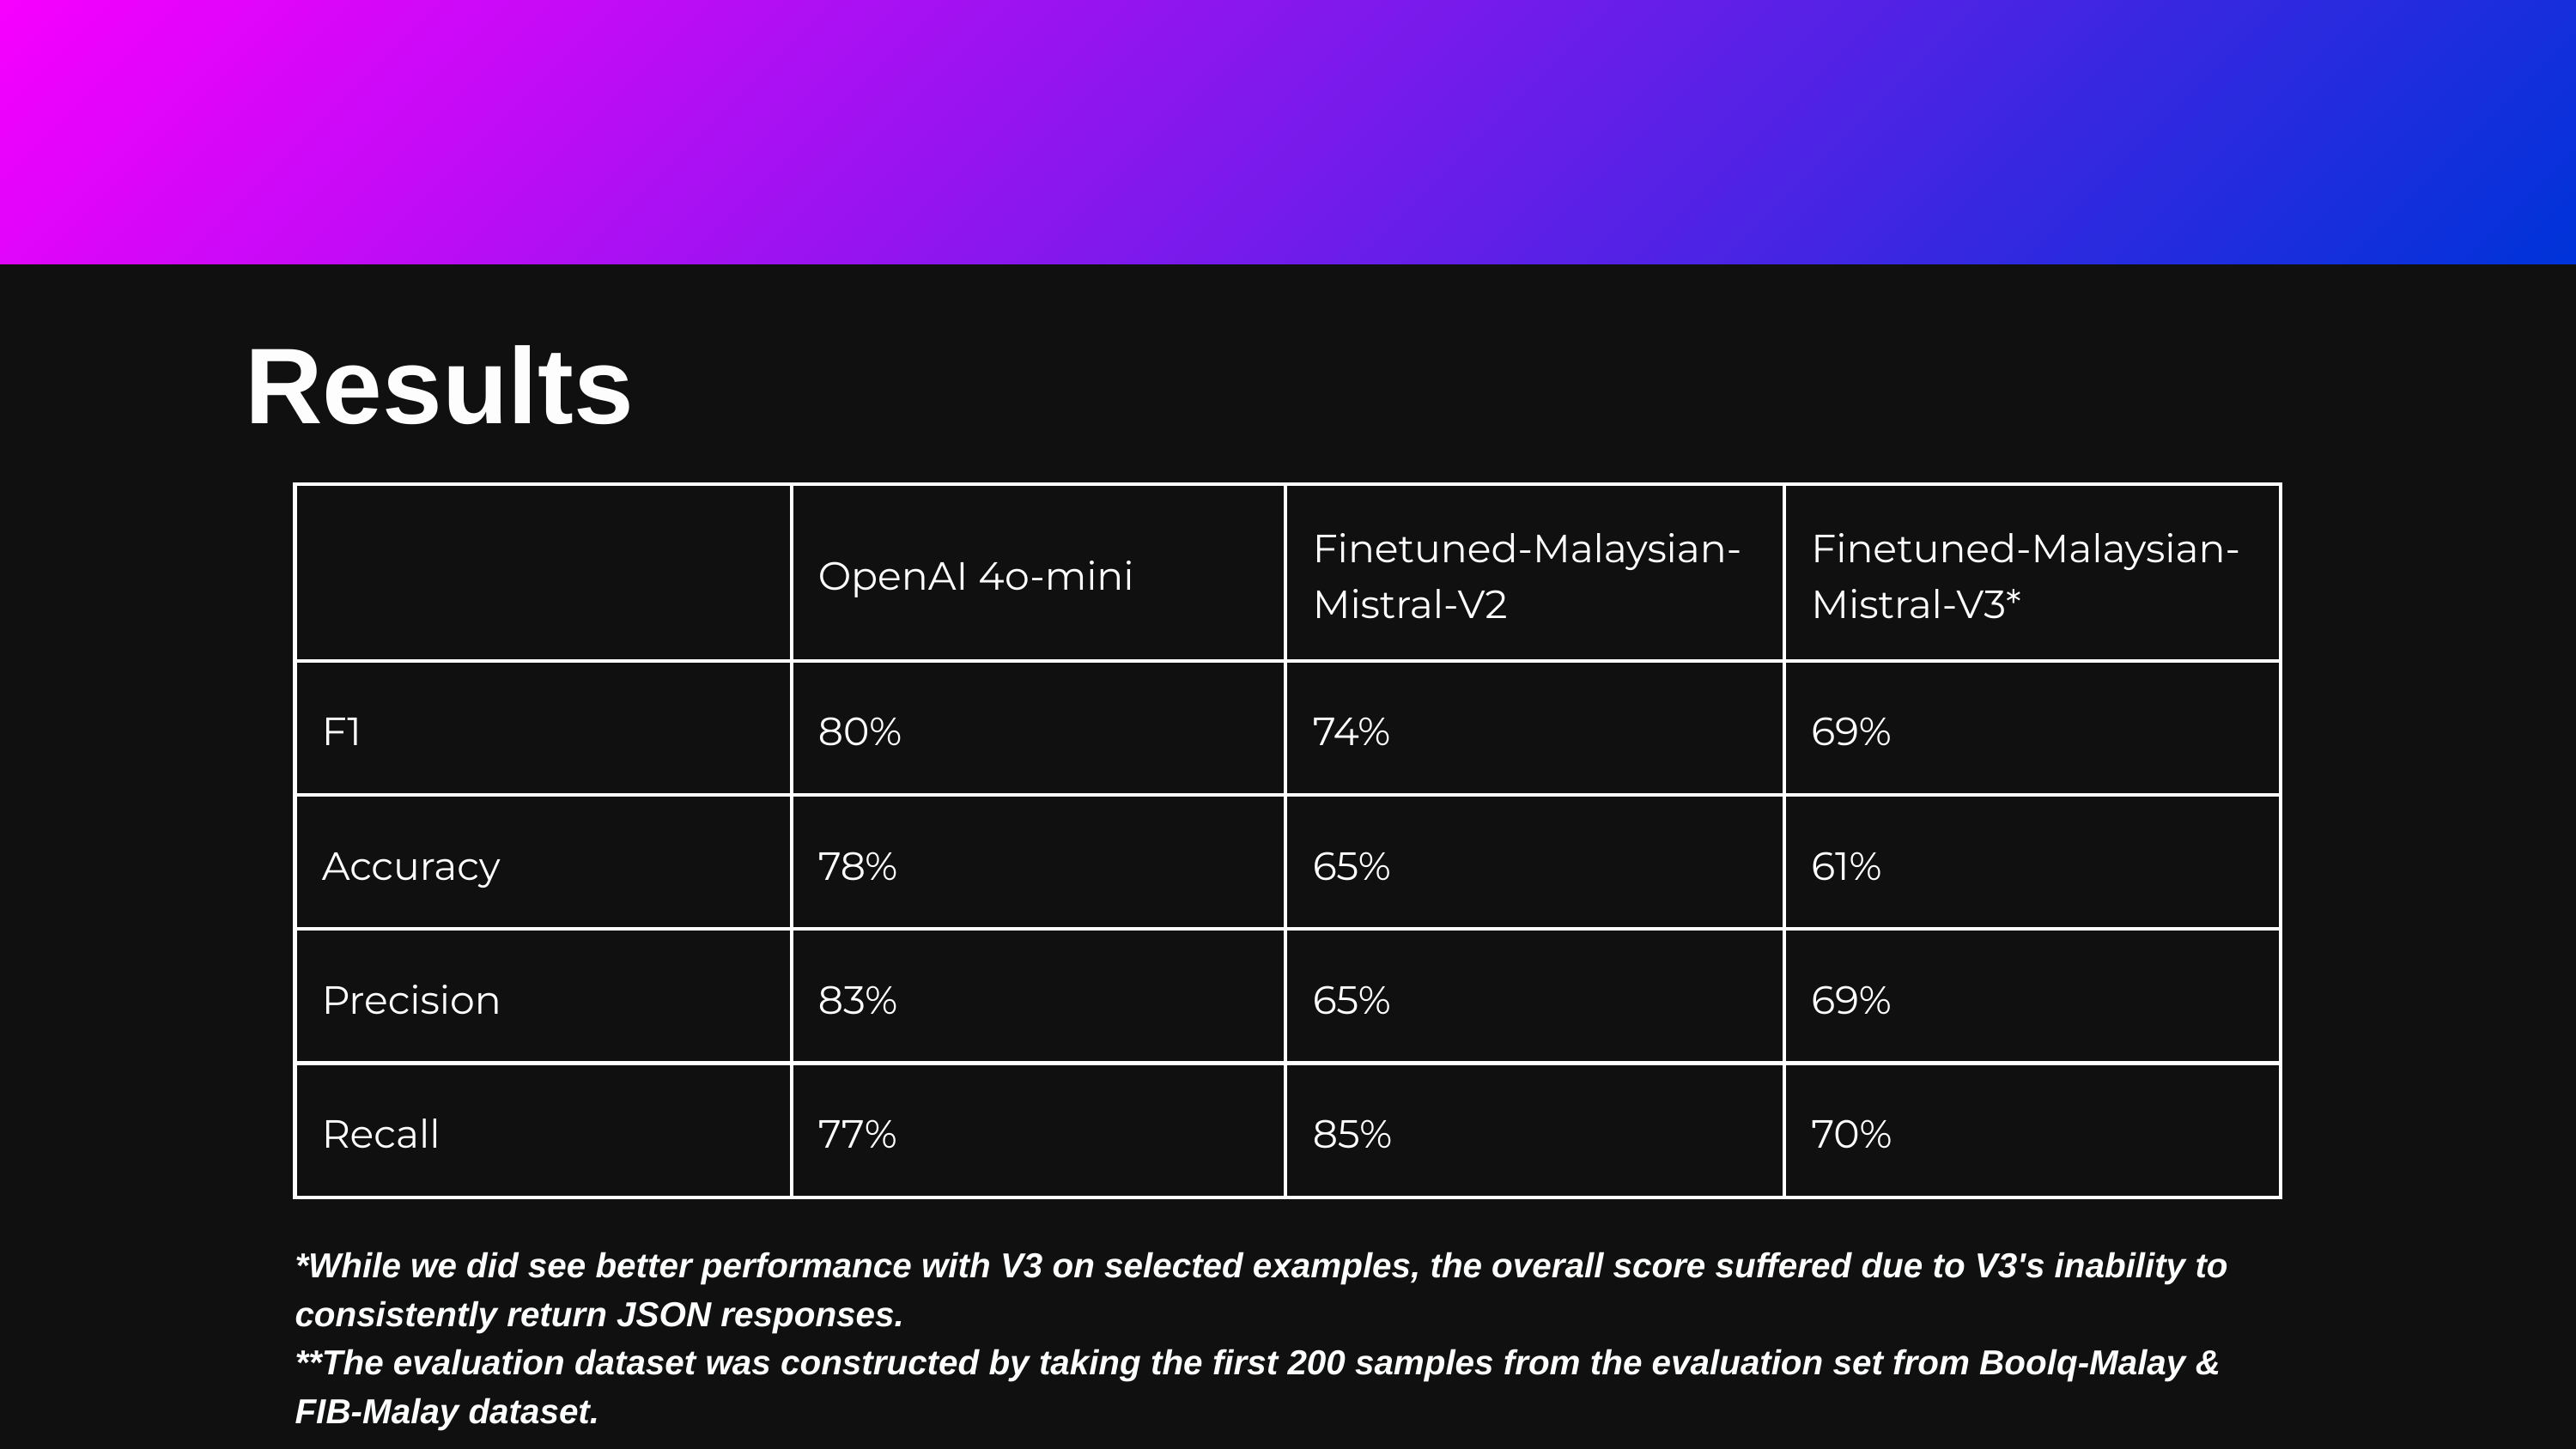

Results
|  | OpenAI 4o-mini | Finetuned-Malaysian-Mistral-V2 | Finetuned-Malaysian-Mistral-V3\* |
| --- | --- | --- | --- |
| F1 | 80% | 74% | 69% |
| Accuracy | 78% | 65% | 61% |
| Precision | 83% | 65% | 69% |
| Recall | 77% | 85% | 70% |
*While we did see better performance with V3 on selected examples, the overall score suffered due to V3's inability to consistently return JSON responses.
**The evaluation dataset was constructed by taking the first 200 samples from the evaluation set from Boolq-Malay & FIB-Malay dataset.